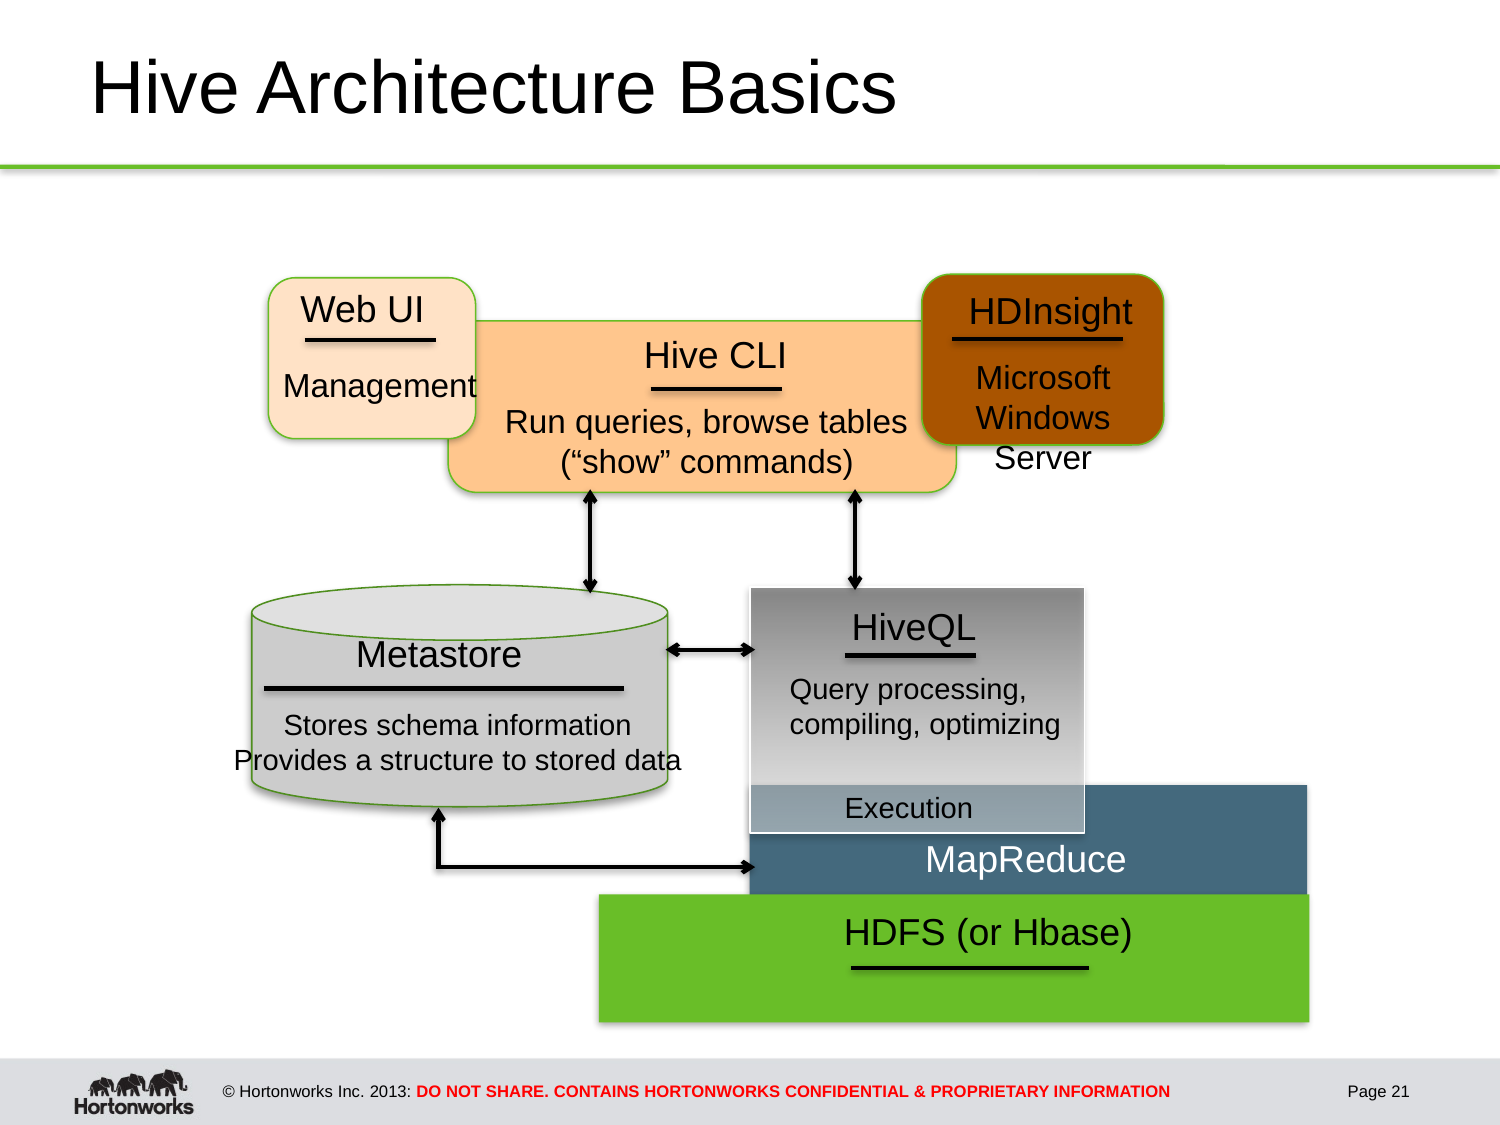

# Hive Architecture Basics

HDInsight
HDInsight
Microsoft Windows Server
Web UI

Management

Hive CLI
Run queries, browse tables (“show” commands)

Metastore
Stores schema information
Provides a structure to stored data

HiveQL
Query processing, compiling, optimizing
Execution

MapReduce

HDFS (or Hbase)
Page 21